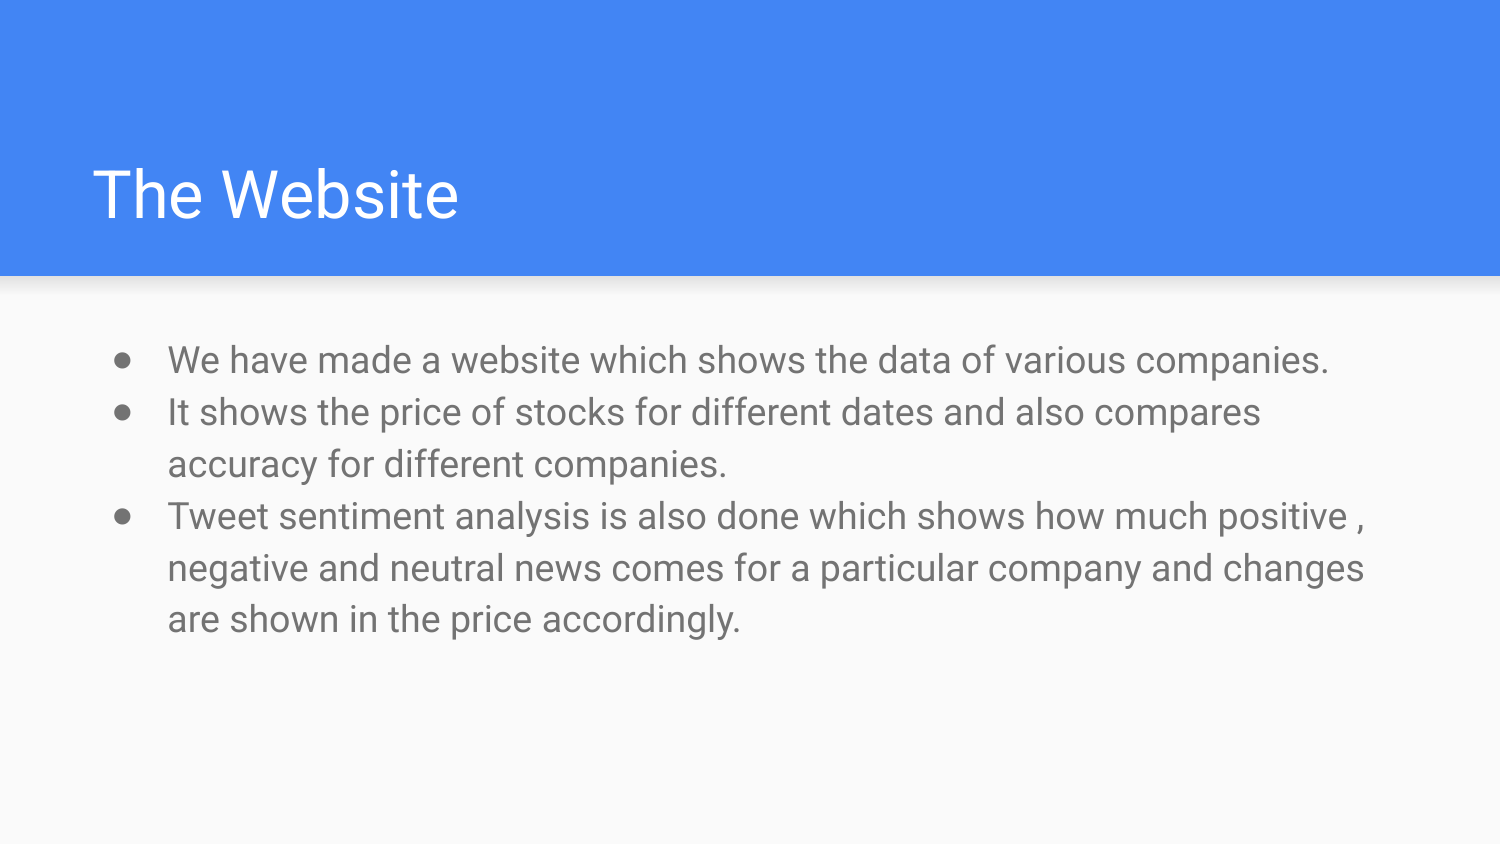

# The Website
We have made a website which shows the data of various companies.
It shows the price of stocks for different dates and also compares accuracy for different companies.
Tweet sentiment analysis is also done which shows how much positive , negative and neutral news comes for a particular company and changes are shown in the price accordingly.